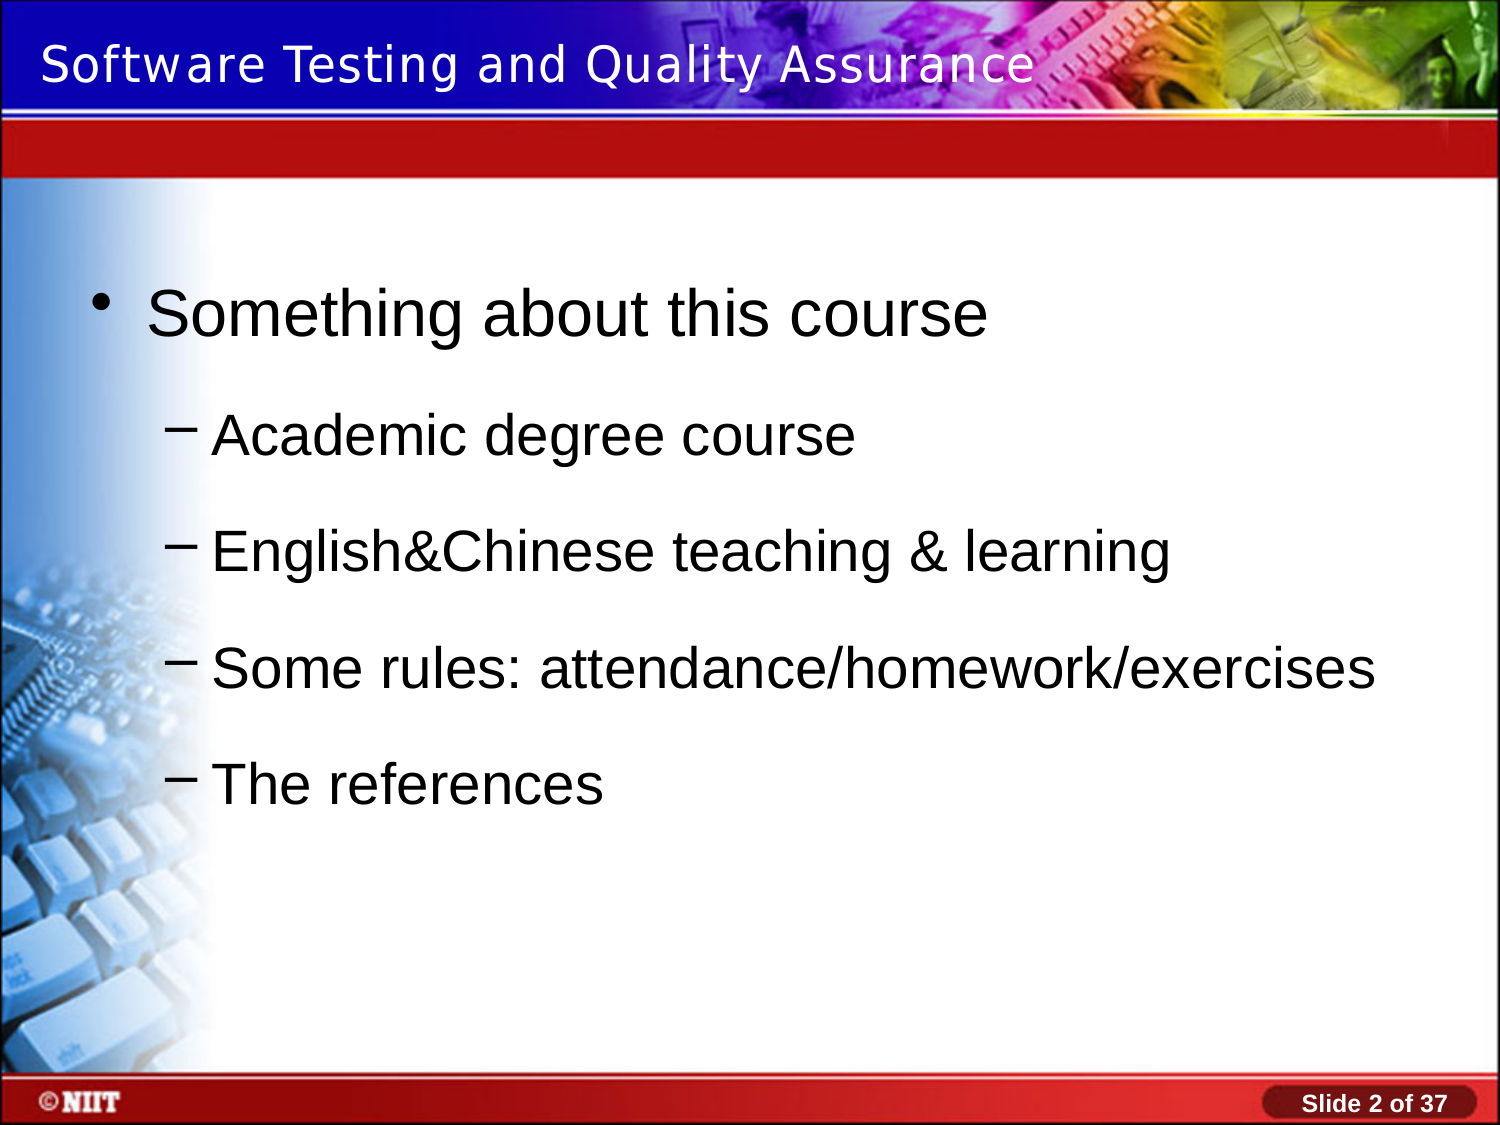

Something about this course
Academic degree course
English&Chinese teaching & learning
Some rules: attendance/homework/exercises
The references